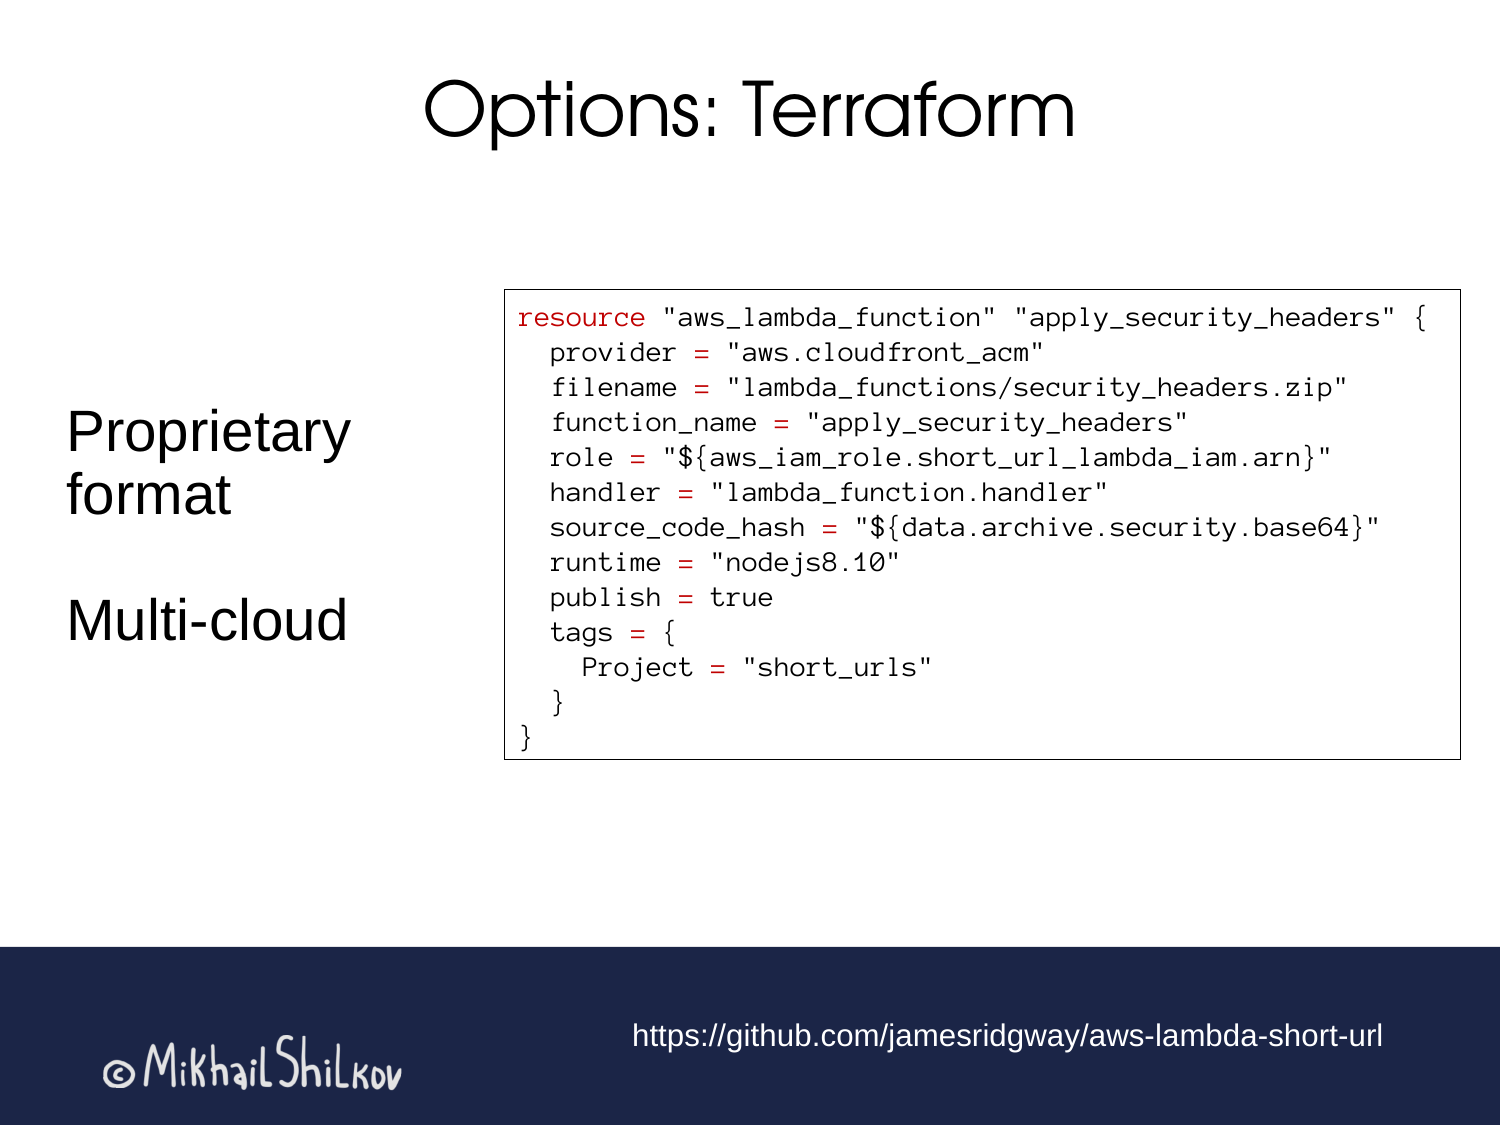

# Options: Terraform
resource "aws_lambda_function" "apply_security_headers" {
  provider = "aws.cloudfront_acm"
  filename = "lambda_functions/security_headers.zip"
  function_name = "apply_security_headers"
  role = "${aws_iam_role.short_url_lambda_iam.arn}"
  handler = "lambda_function.handler"
  source_code_hash = "${data.archive.security.base64}"
  runtime = "nodejs8.10"
  publish = true
  tags = {
    Project = "short_urls"
  }
}
Proprietary format

Multi-cloud
https://github.com/jamesridgway/aws-lambda-short-url